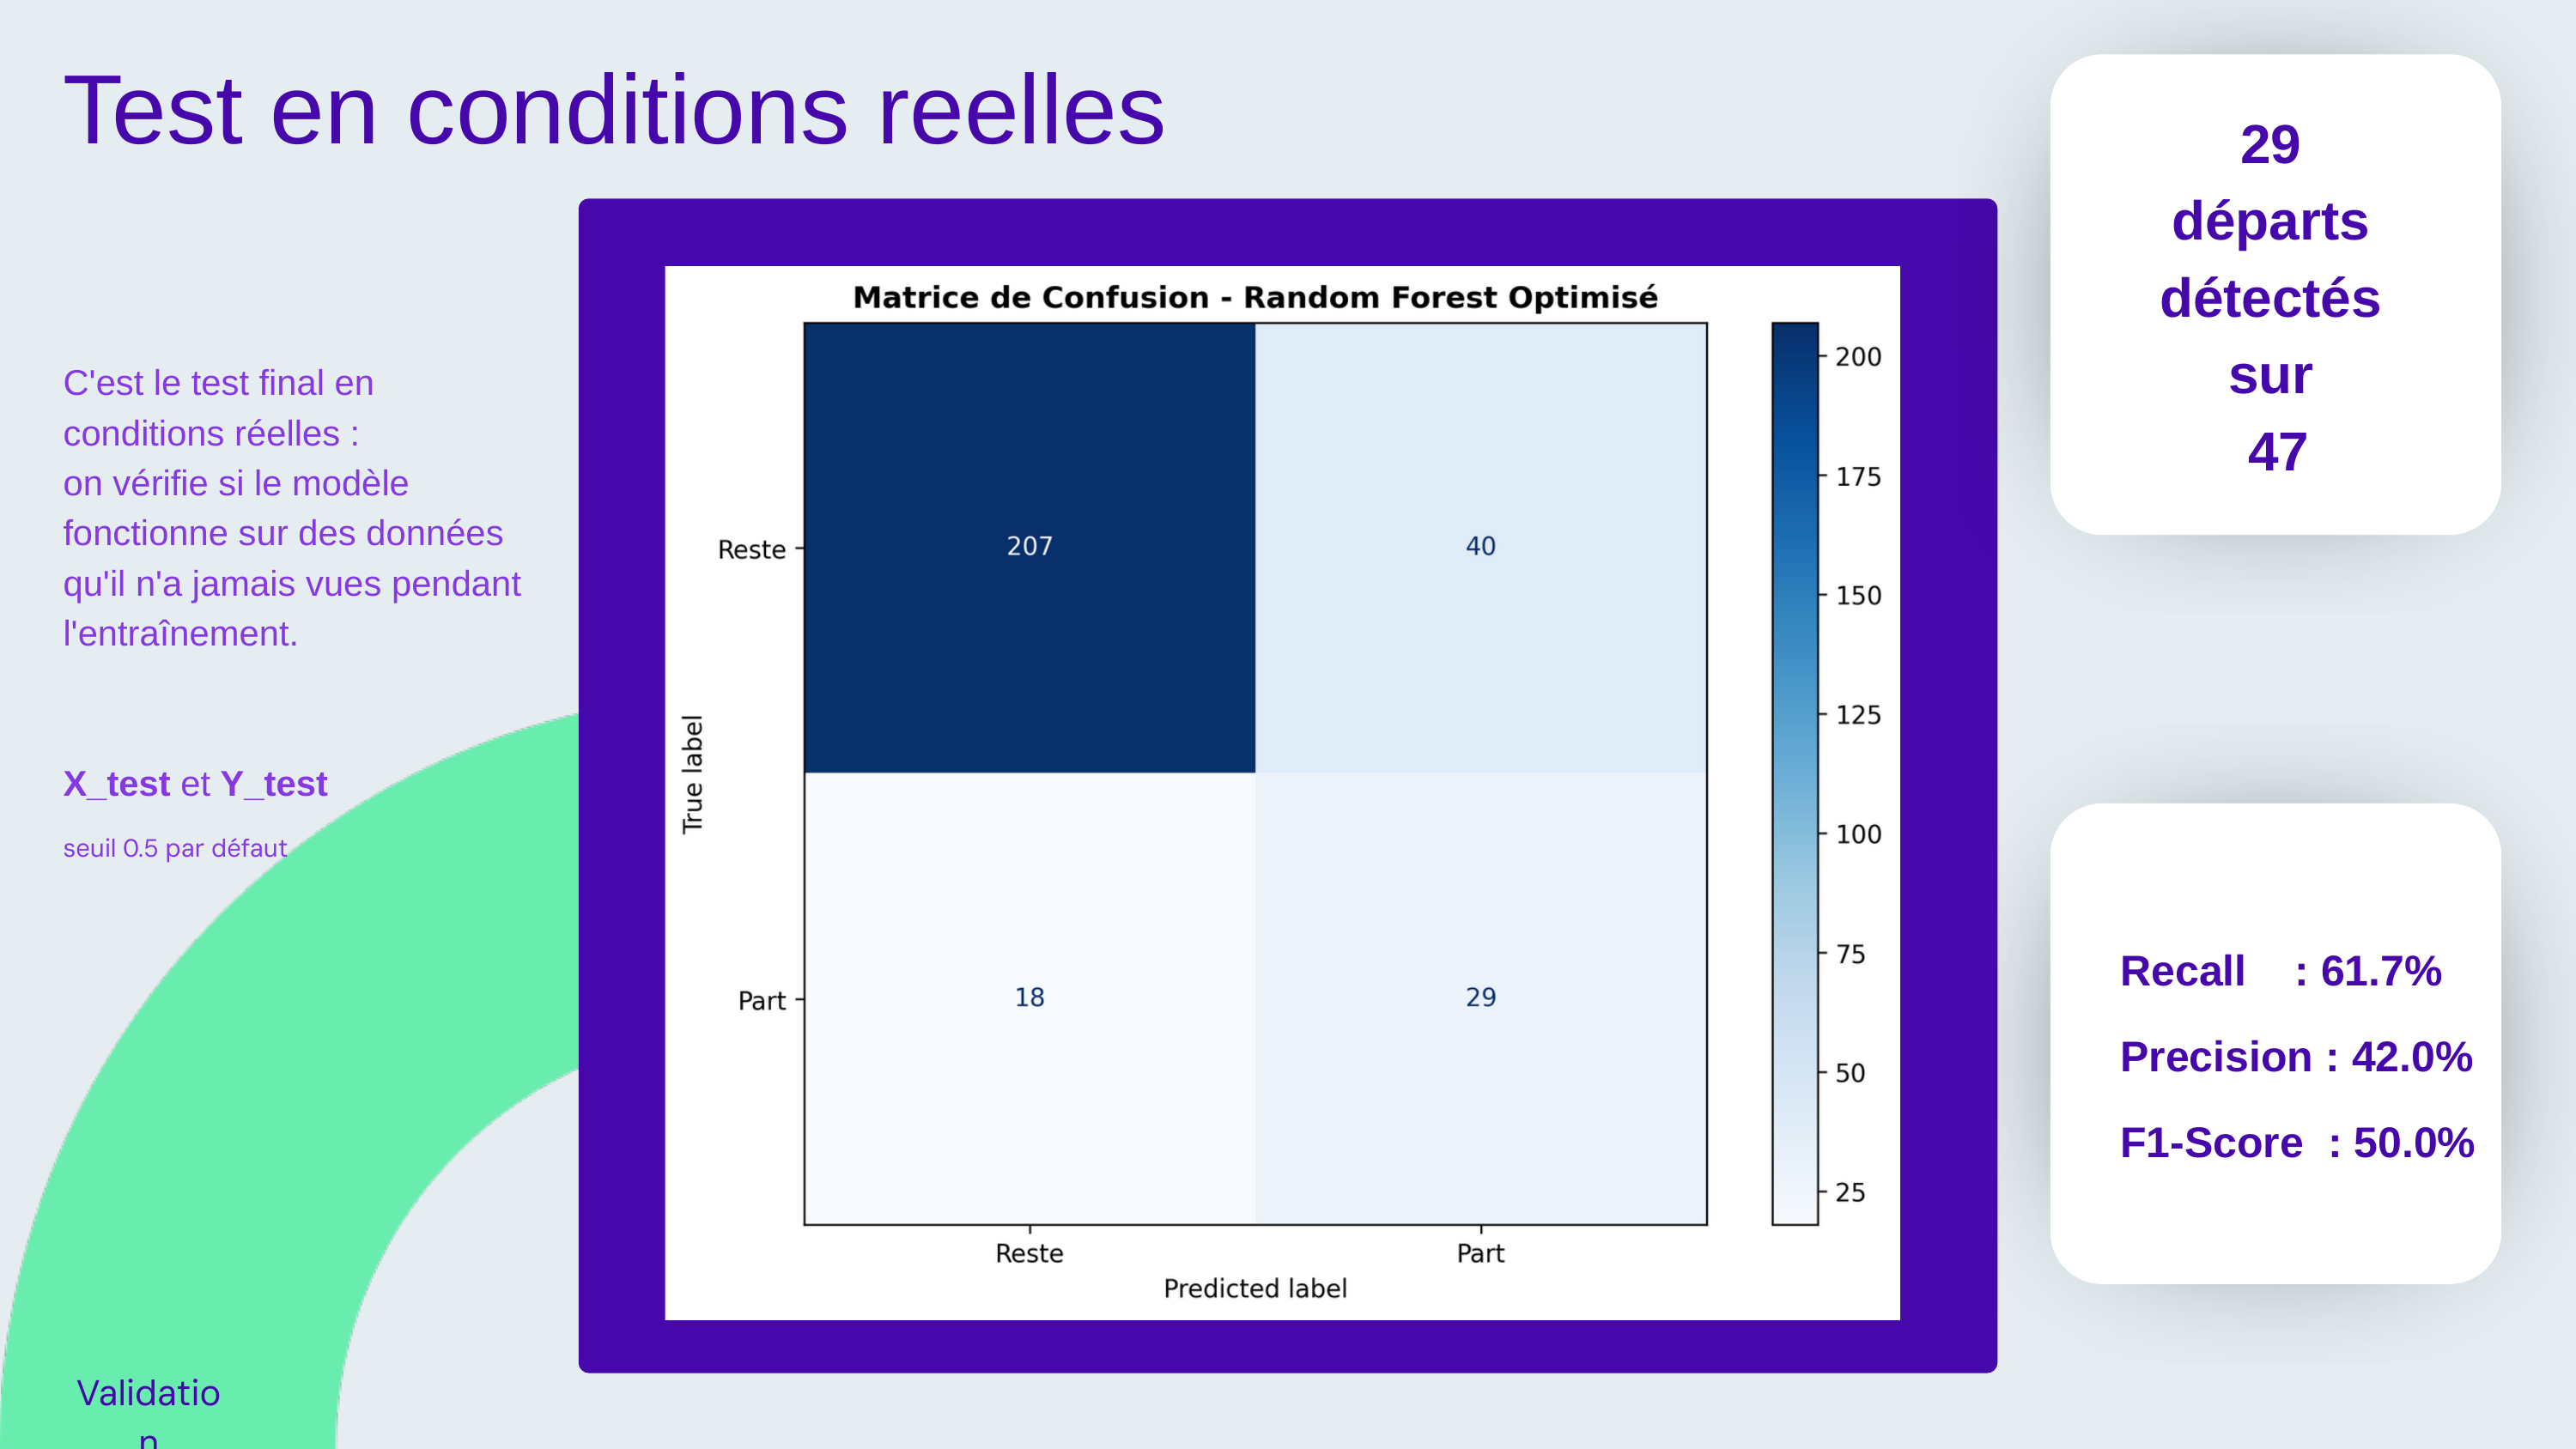

Test en conditions reelles

29
départs
détectés
sur
47

C'est le test final en conditions réelles :
on vérifie si le modèle fonctionne sur des données qu'il n'a jamais vues pendant l'entraînement.

X_test et Y_test

seuil 0.5 par défaut
   Recall    : 61.7%
   Precision : 42.0%
   F1-Score  : 50.0%
Validation